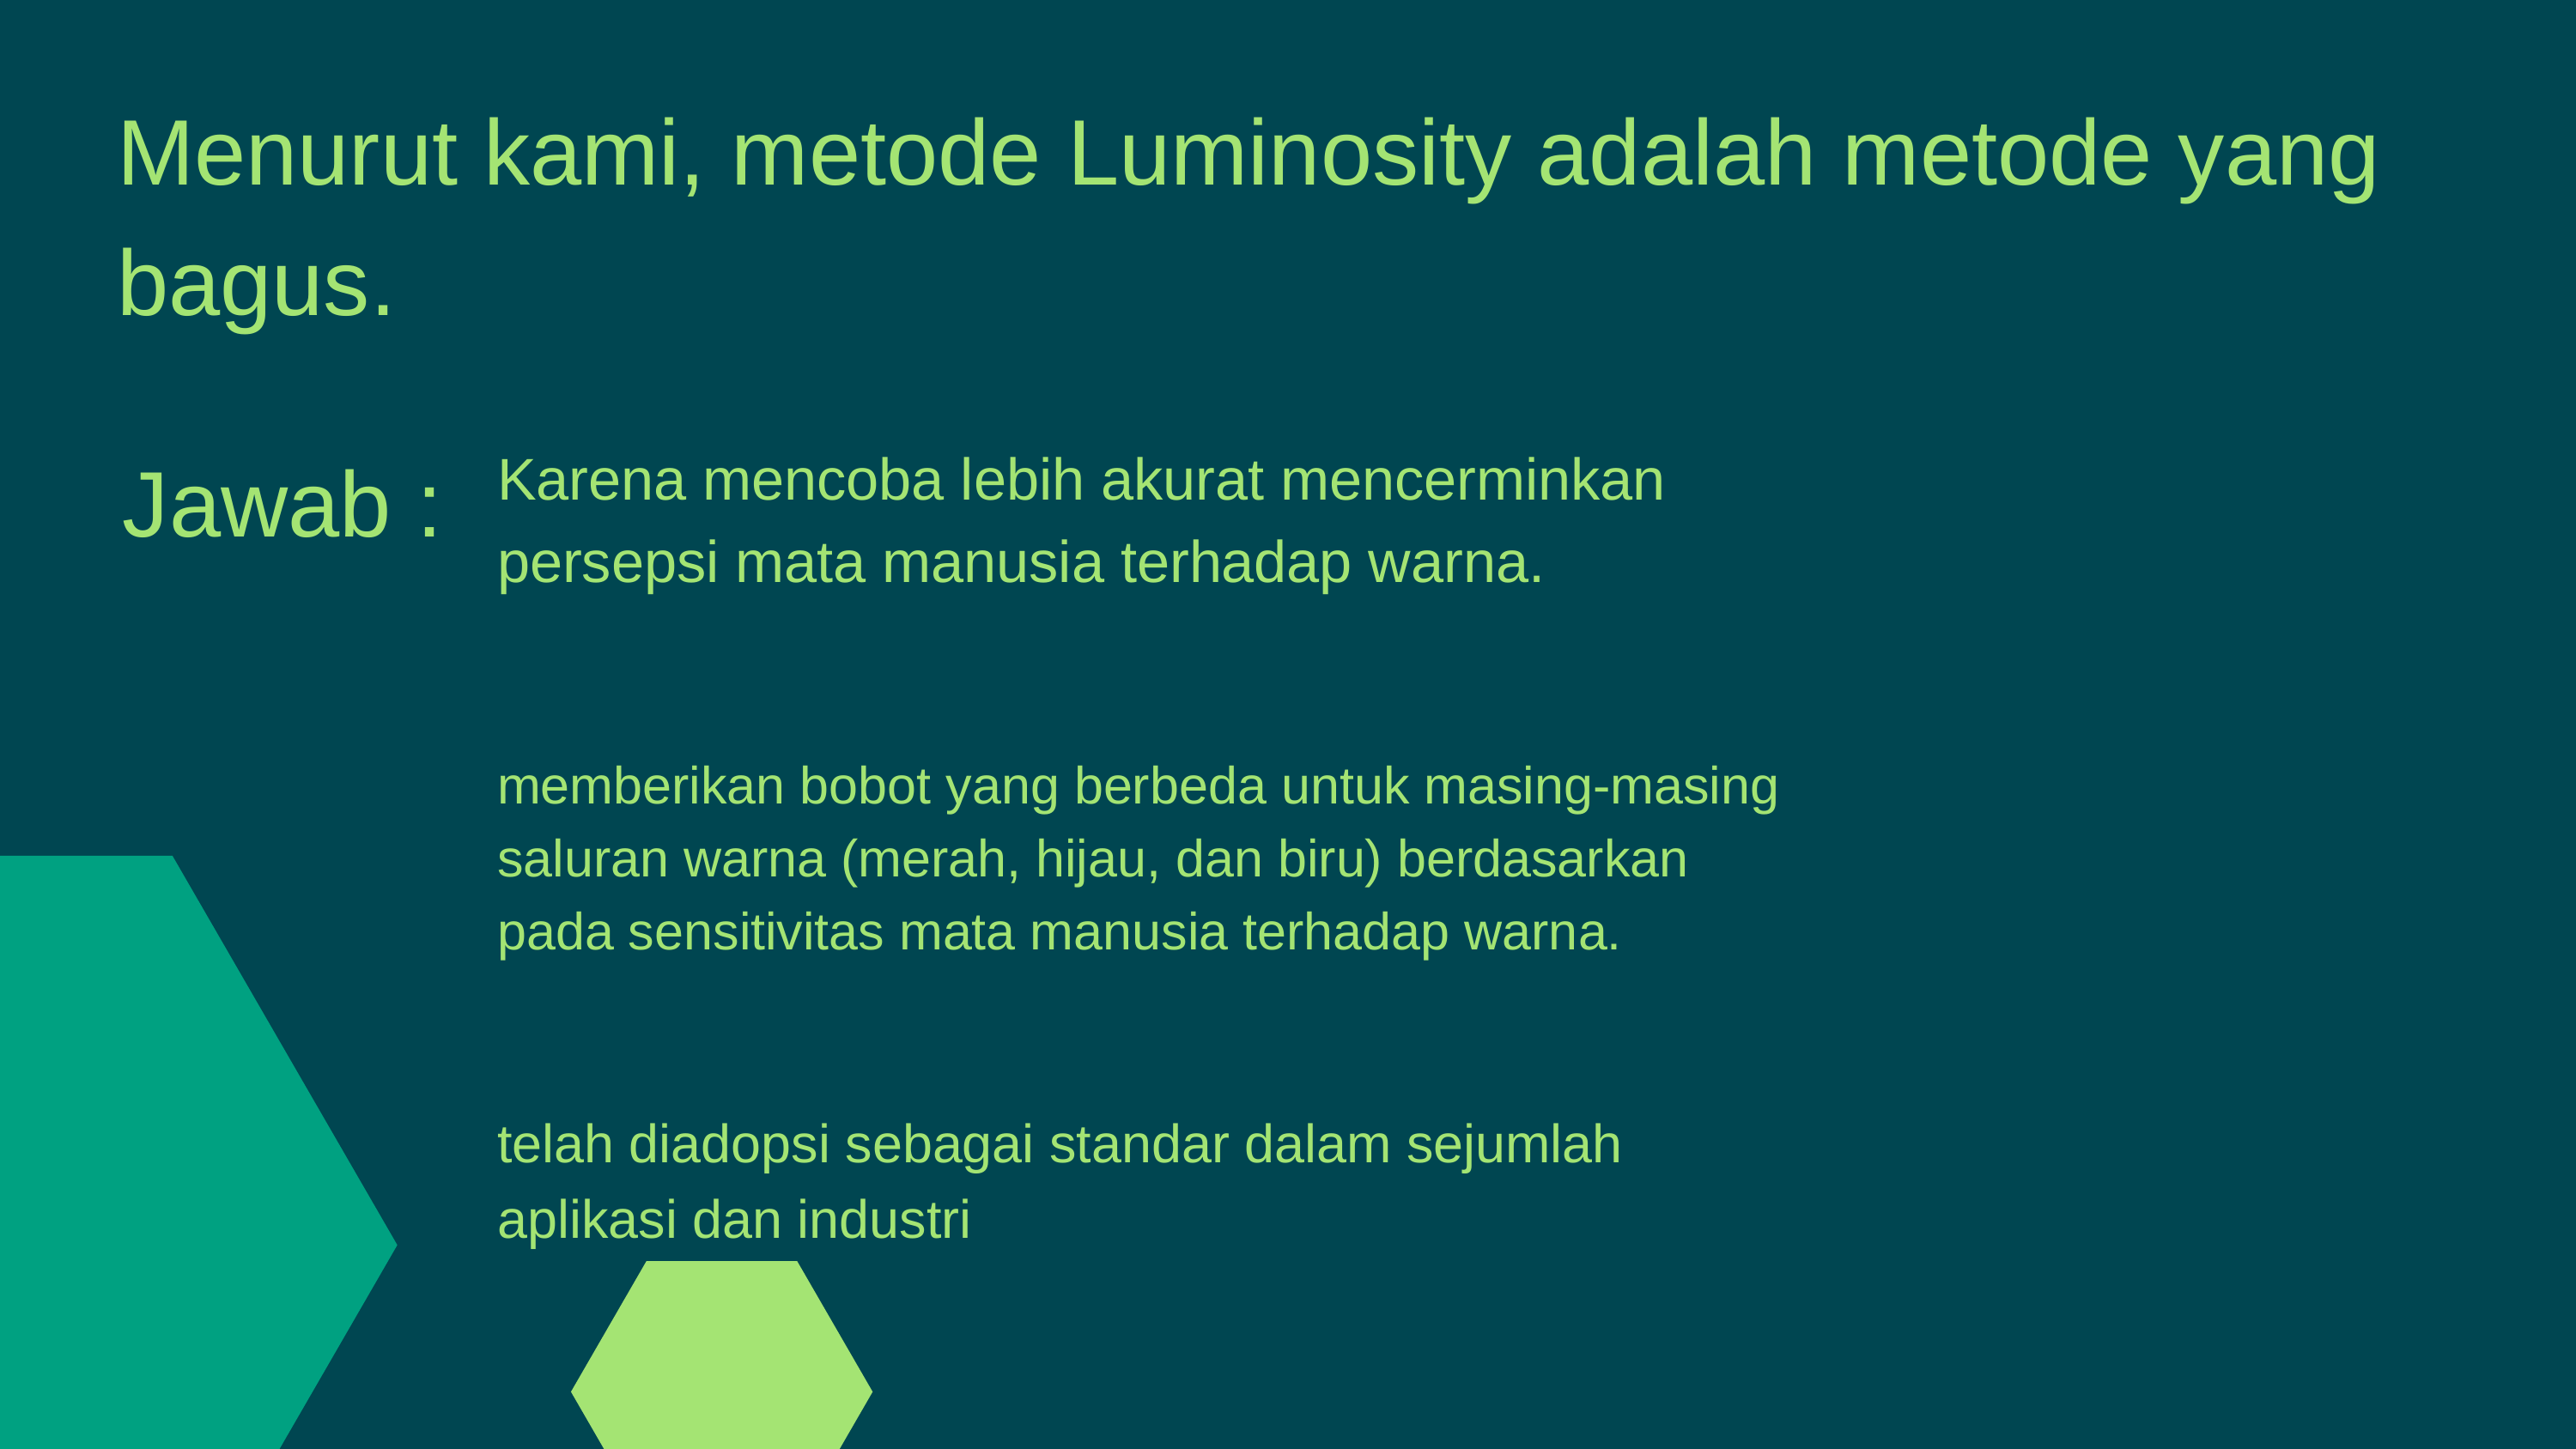

Menurut kami, metode Luminosity adalah metode yang bagus.
Jawab :
Karena mencoba lebih akurat mencerminkan persepsi mata manusia terhadap warna.
memberikan bobot yang berbeda untuk masing-masing saluran warna (merah, hijau, dan biru) berdasarkan pada sensitivitas mata manusia terhadap warna.

telah diadopsi sebagai standar dalam sejumlah aplikasi dan industri